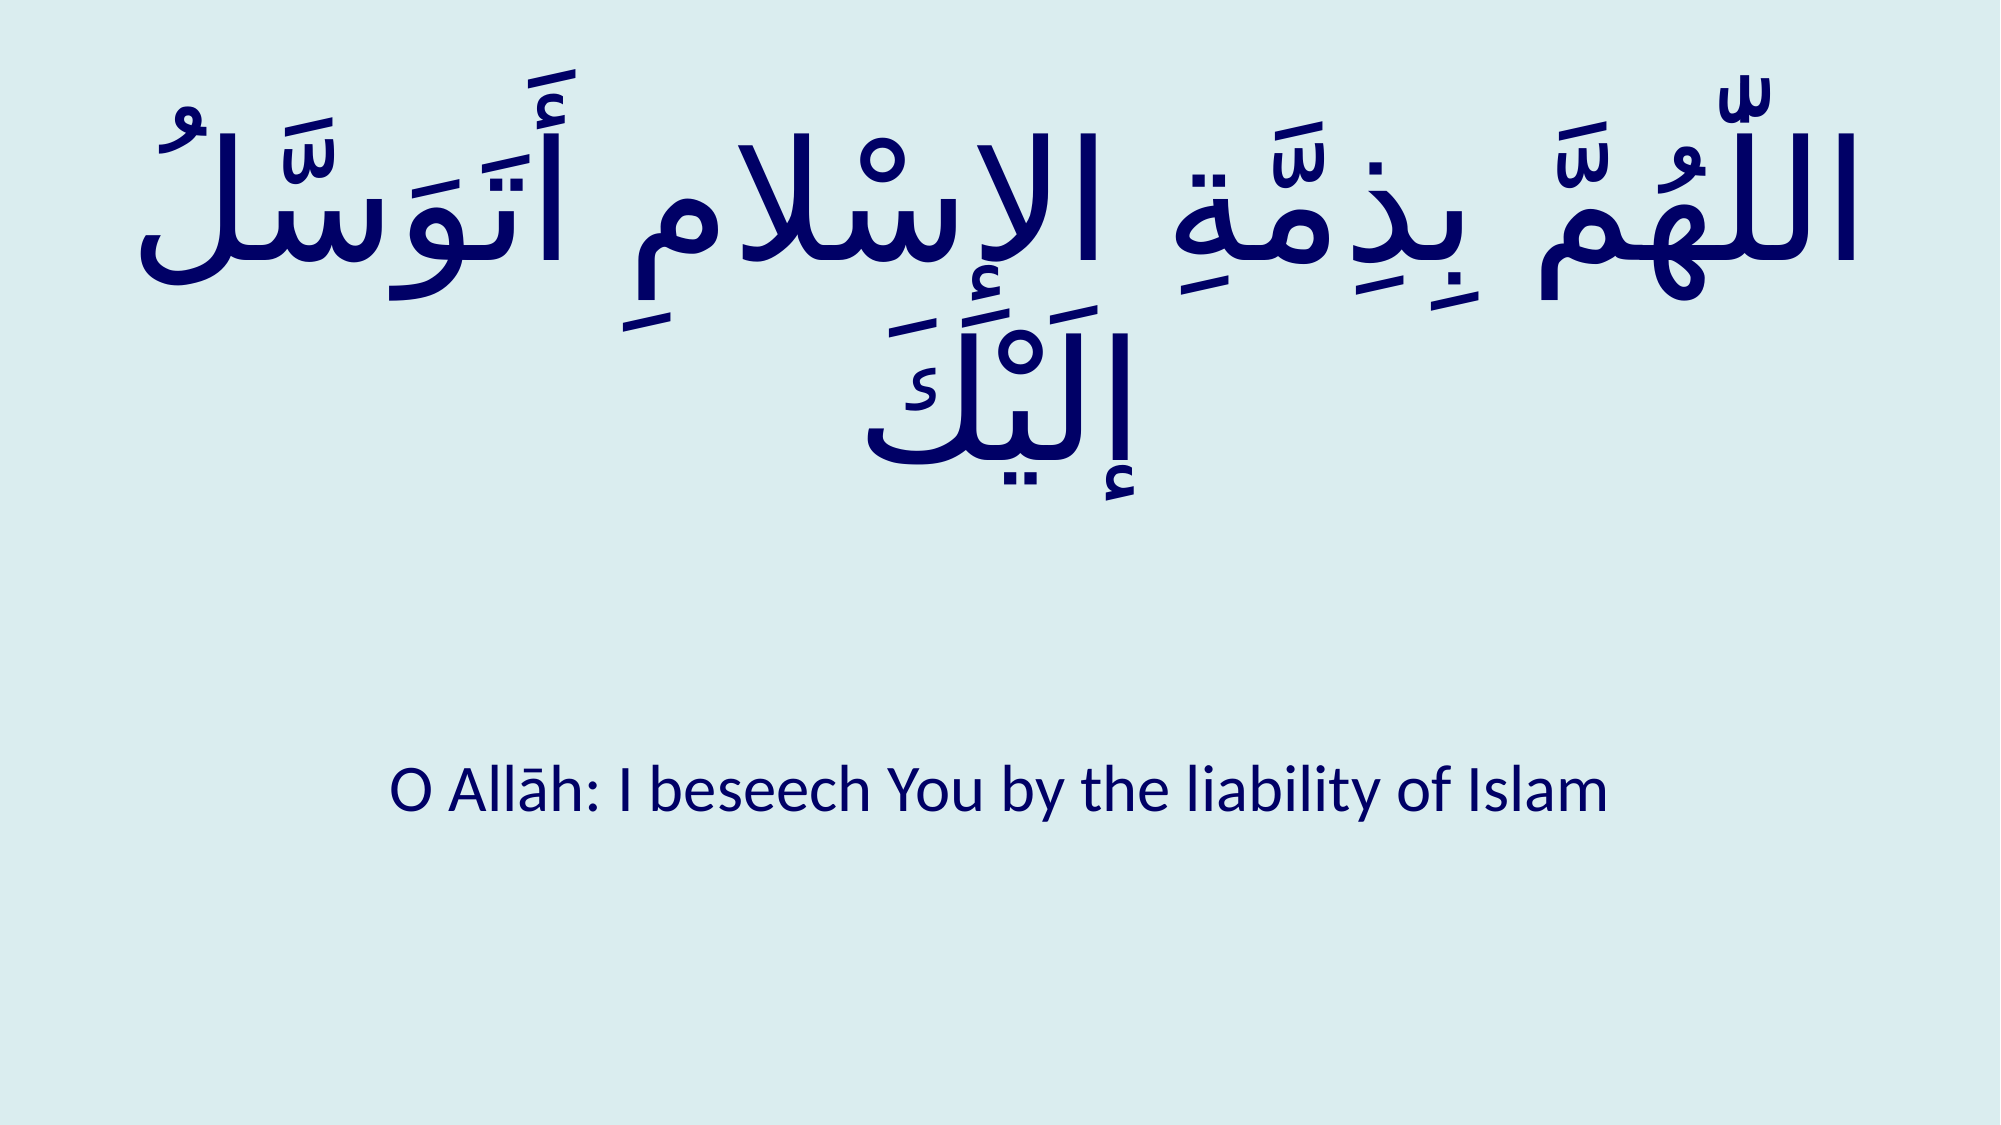

# اللّٰهُمَّ بِذِمَّةِ الإِسْلامِ أَتَوَسَّلُ إلَيْكَ
O Allāh: I beseech You by the liability of Islam